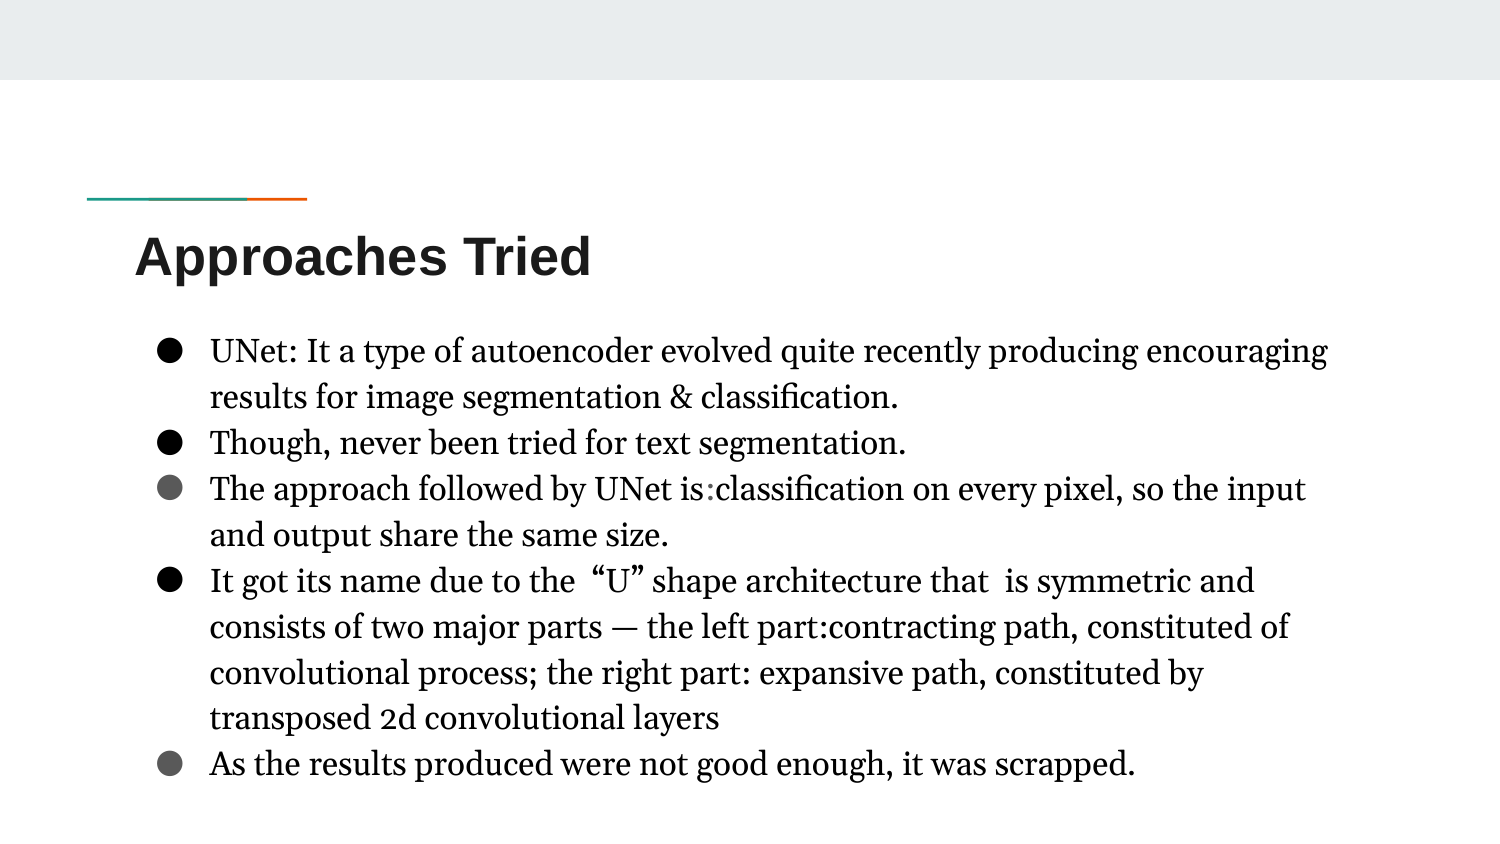

# Approaches Tried
UNet: It a type of autoencoder evolved quite recently producing encouraging results for image segmentation & classification.
Though, never been tried for text segmentation.
The approach followed by UNet is:classification on every pixel, so the input and output share the same size.
It got its name due to the  “U” shape architecture that  is symmetric and consists of two major parts — the left part:contracting path, constituted of convolutional process; the right part: expansive path, constituted by transposed 2d convolutional layers
As the results produced were not good enough, it was scrapped.